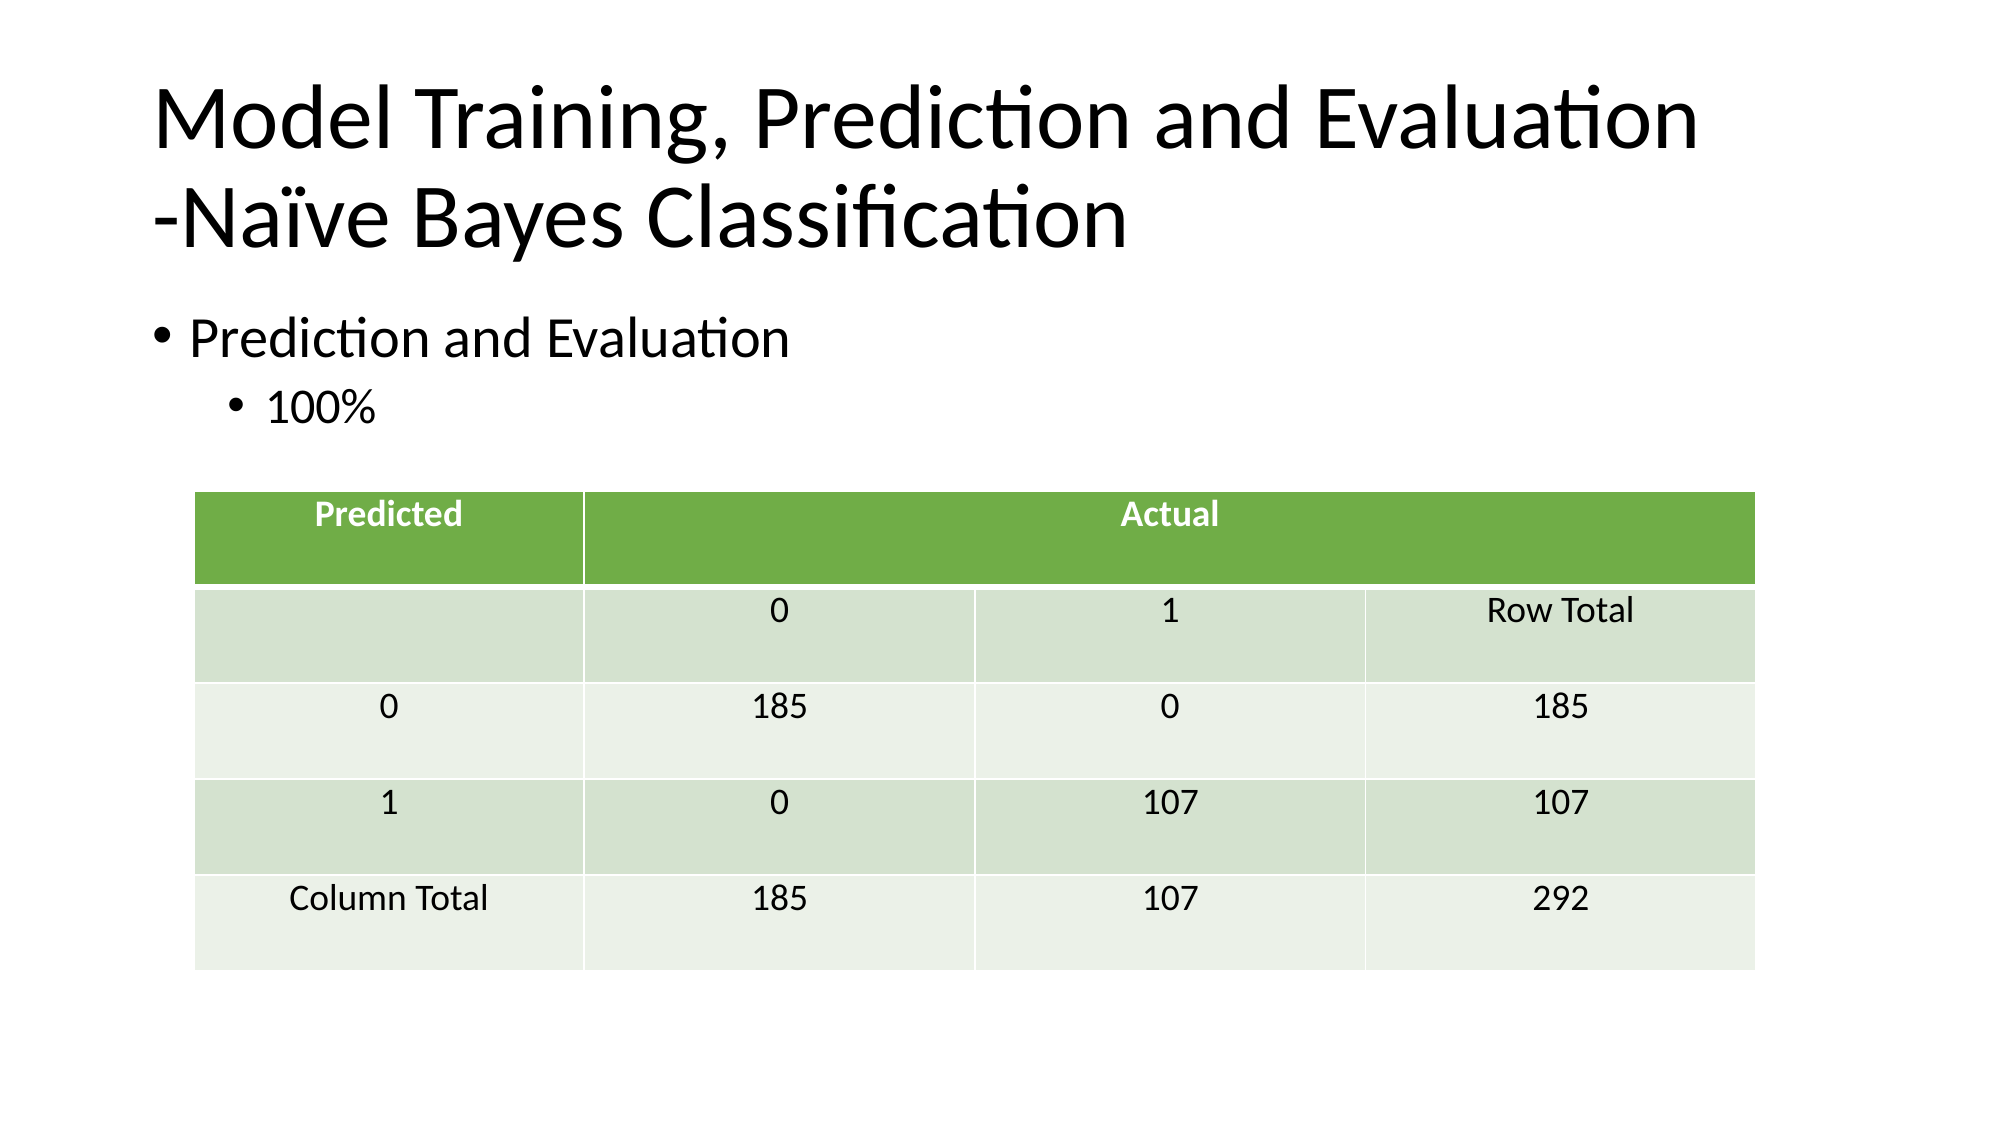

# Model Training, Prediction and Evaluation -Naïve Bayes Classification
Prediction and Evaluation
100%
| Predicted | Actual |  |  |
| --- | --- | --- | --- |
|  | 0 | 1 | Row Total |
| 0 | 185 | 0 | 185 |
| 1 | 0 | 107 | 107 |
| Column Total | 185 | 107 | 292 |